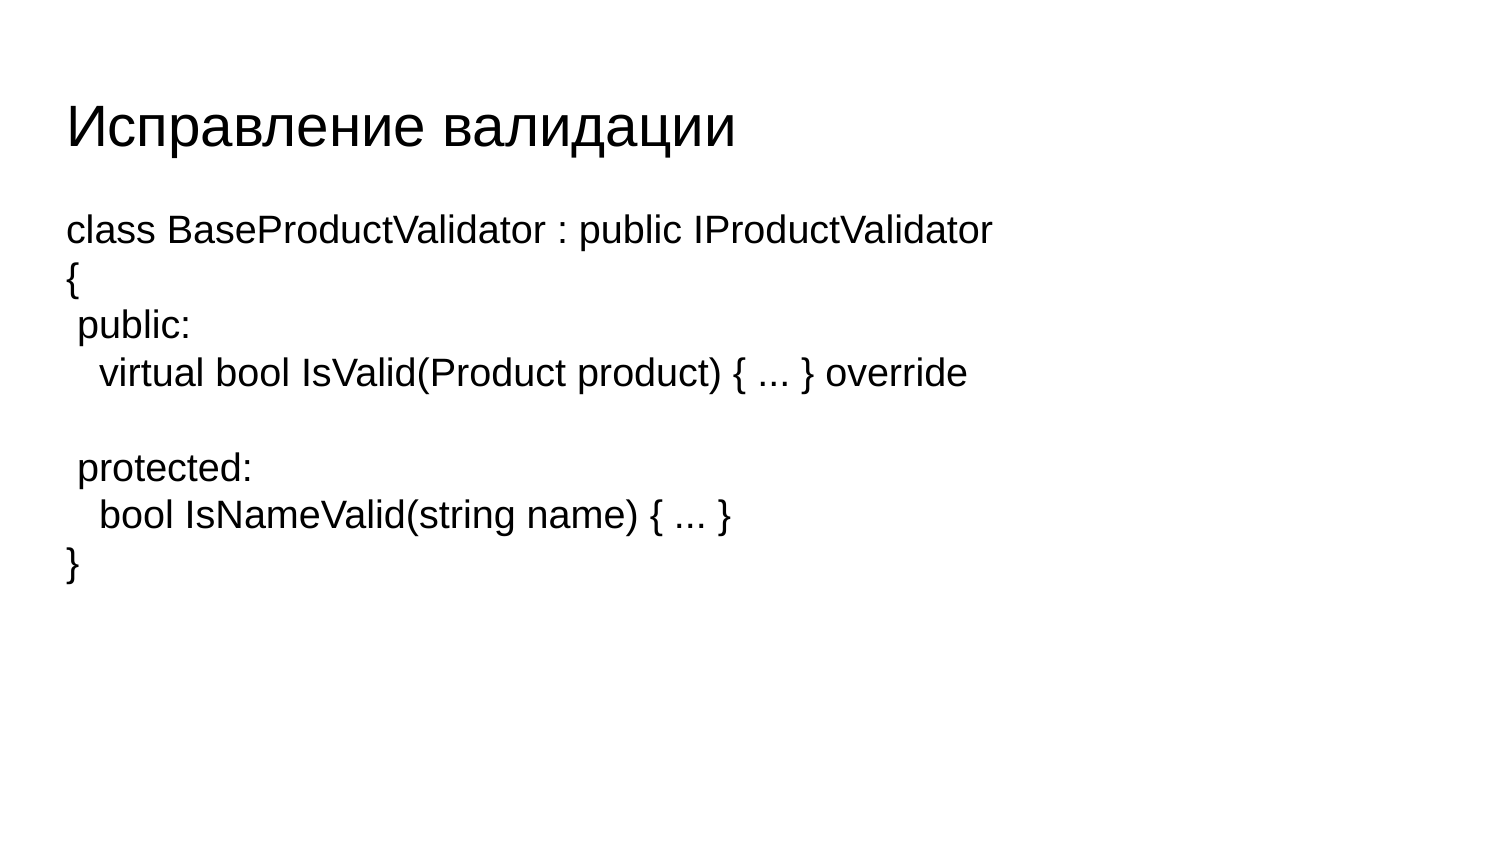

# Исправление валидации
class BaseProductValidator : public IProductValidator
{
 public:
   virtual bool IsValid(Product product) { ... } override

 protected:
   bool IsNameValid(string name) { ... }
}